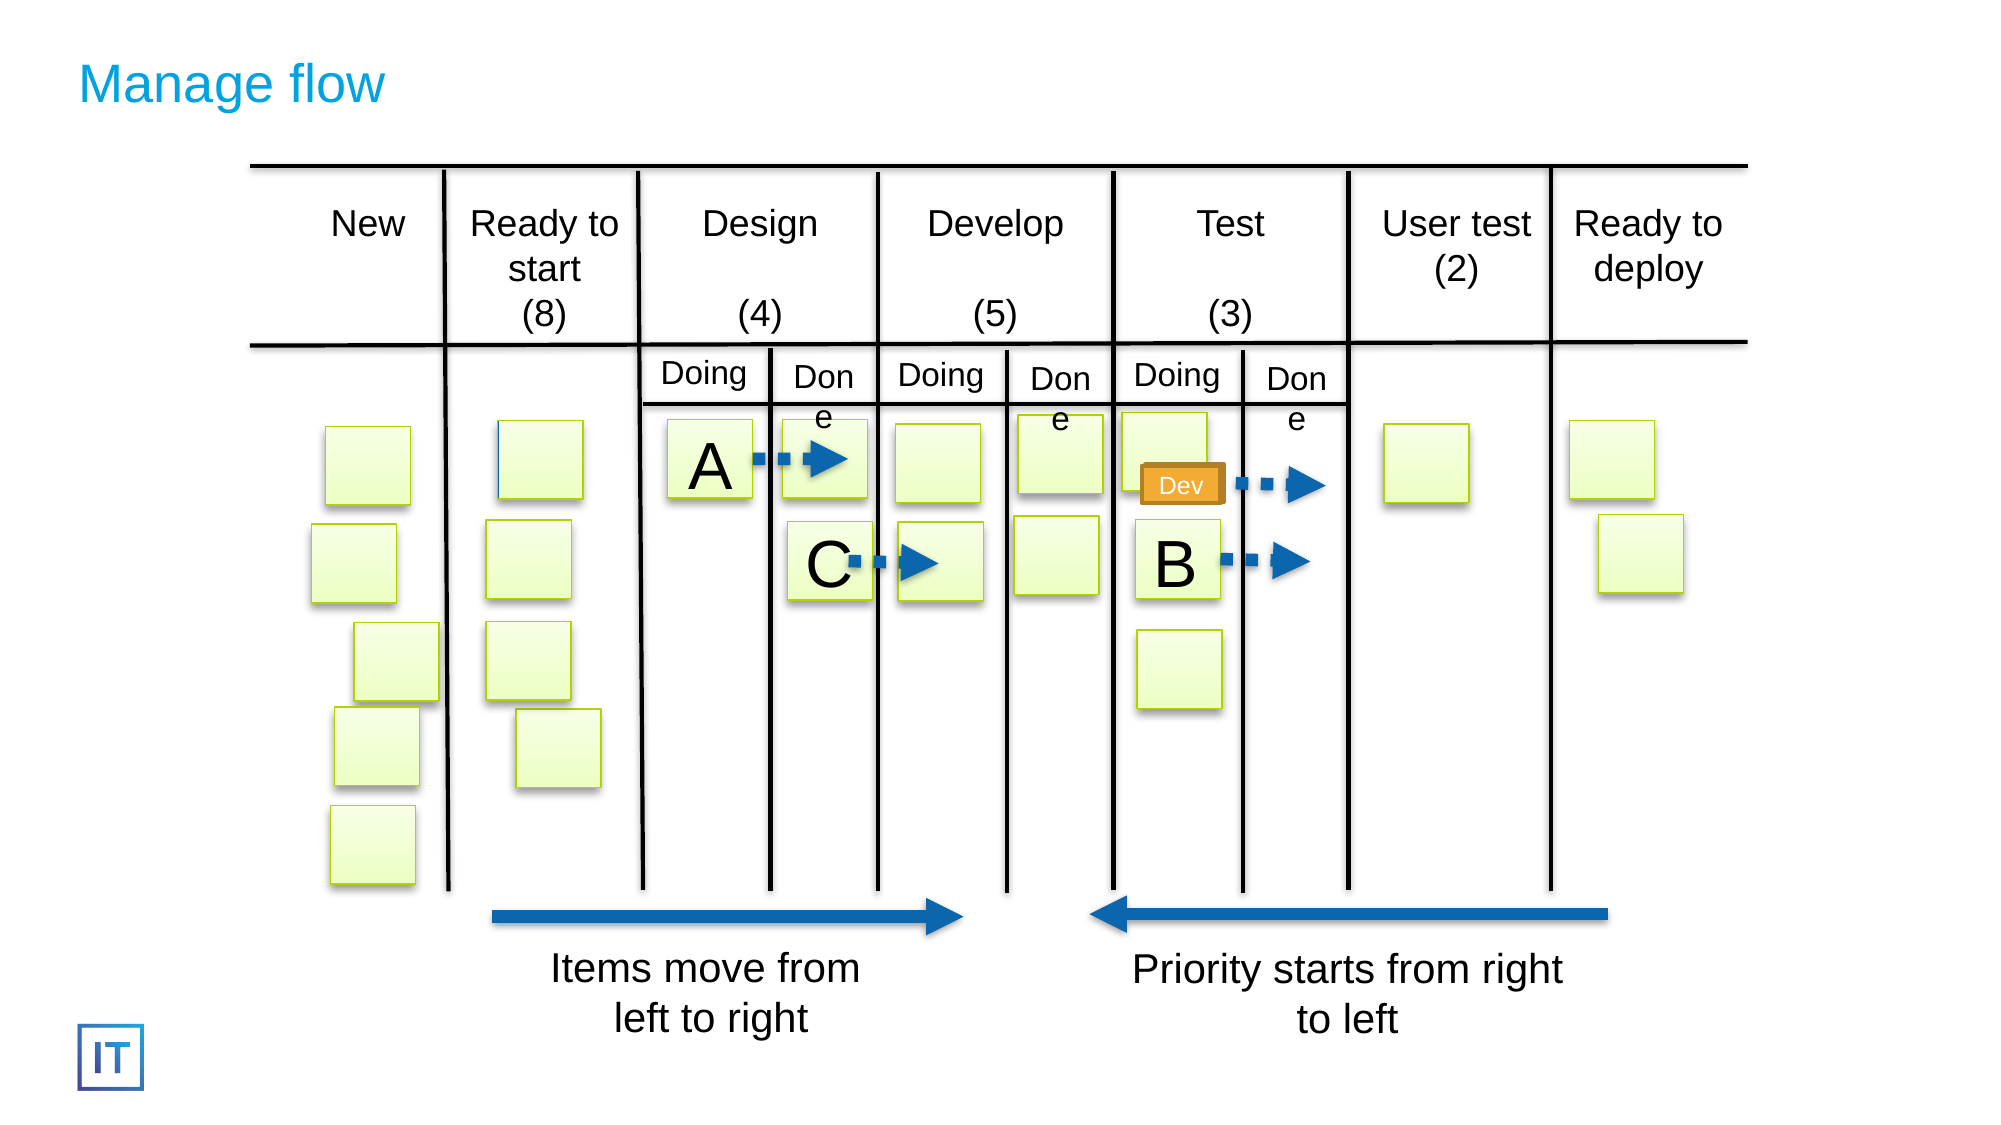

# Manage flow
New
Ready to start
(8)
Design

(4)
Develop

(5)
Test

(3)
User test
(2)
Ready to deploy
Doing
Doing
Doing
Done
Done
Done

A

Dev
B
C

Items move from
left to right
Priority starts from right to left